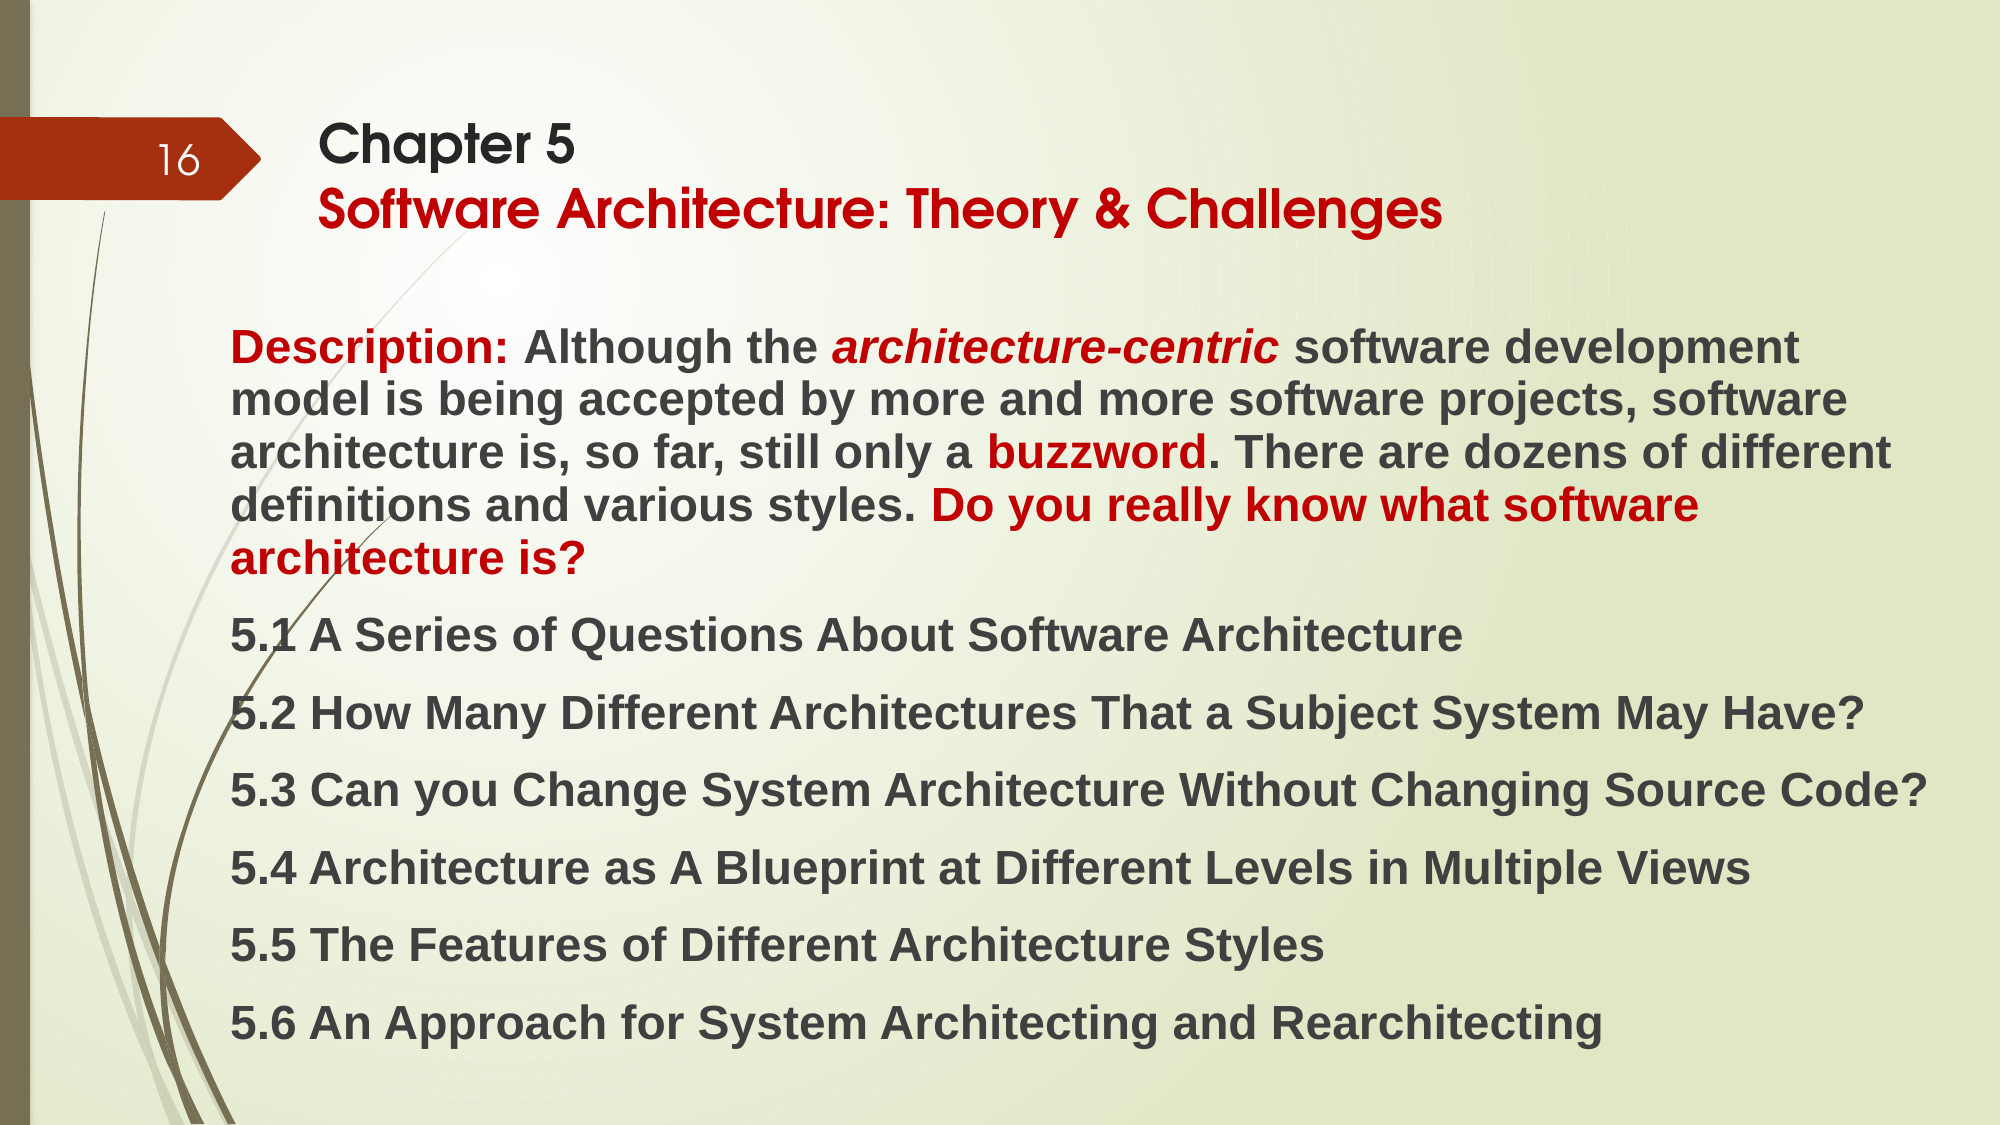

# Chapter 5 Software Architecture: Theory & Challenges
16
Description: Although the architecture-centric software development model is being accepted by more and more software projects, software architecture is, so far, still only a buzzword. There are dozens of different definitions and various styles. Do you really know what software architecture is?
5.1 A Series of Questions About Software Architecture
5.2 How Many Different Architectures That a Subject System May Have?
5.3 Can you Change System Architecture Without Changing Source Code?
5.4 Architecture as A Blueprint at Different Levels in Multiple Views
5.5 The Features of Different Architecture Styles
5.6 An Approach for System Architecting and Rearchitecting